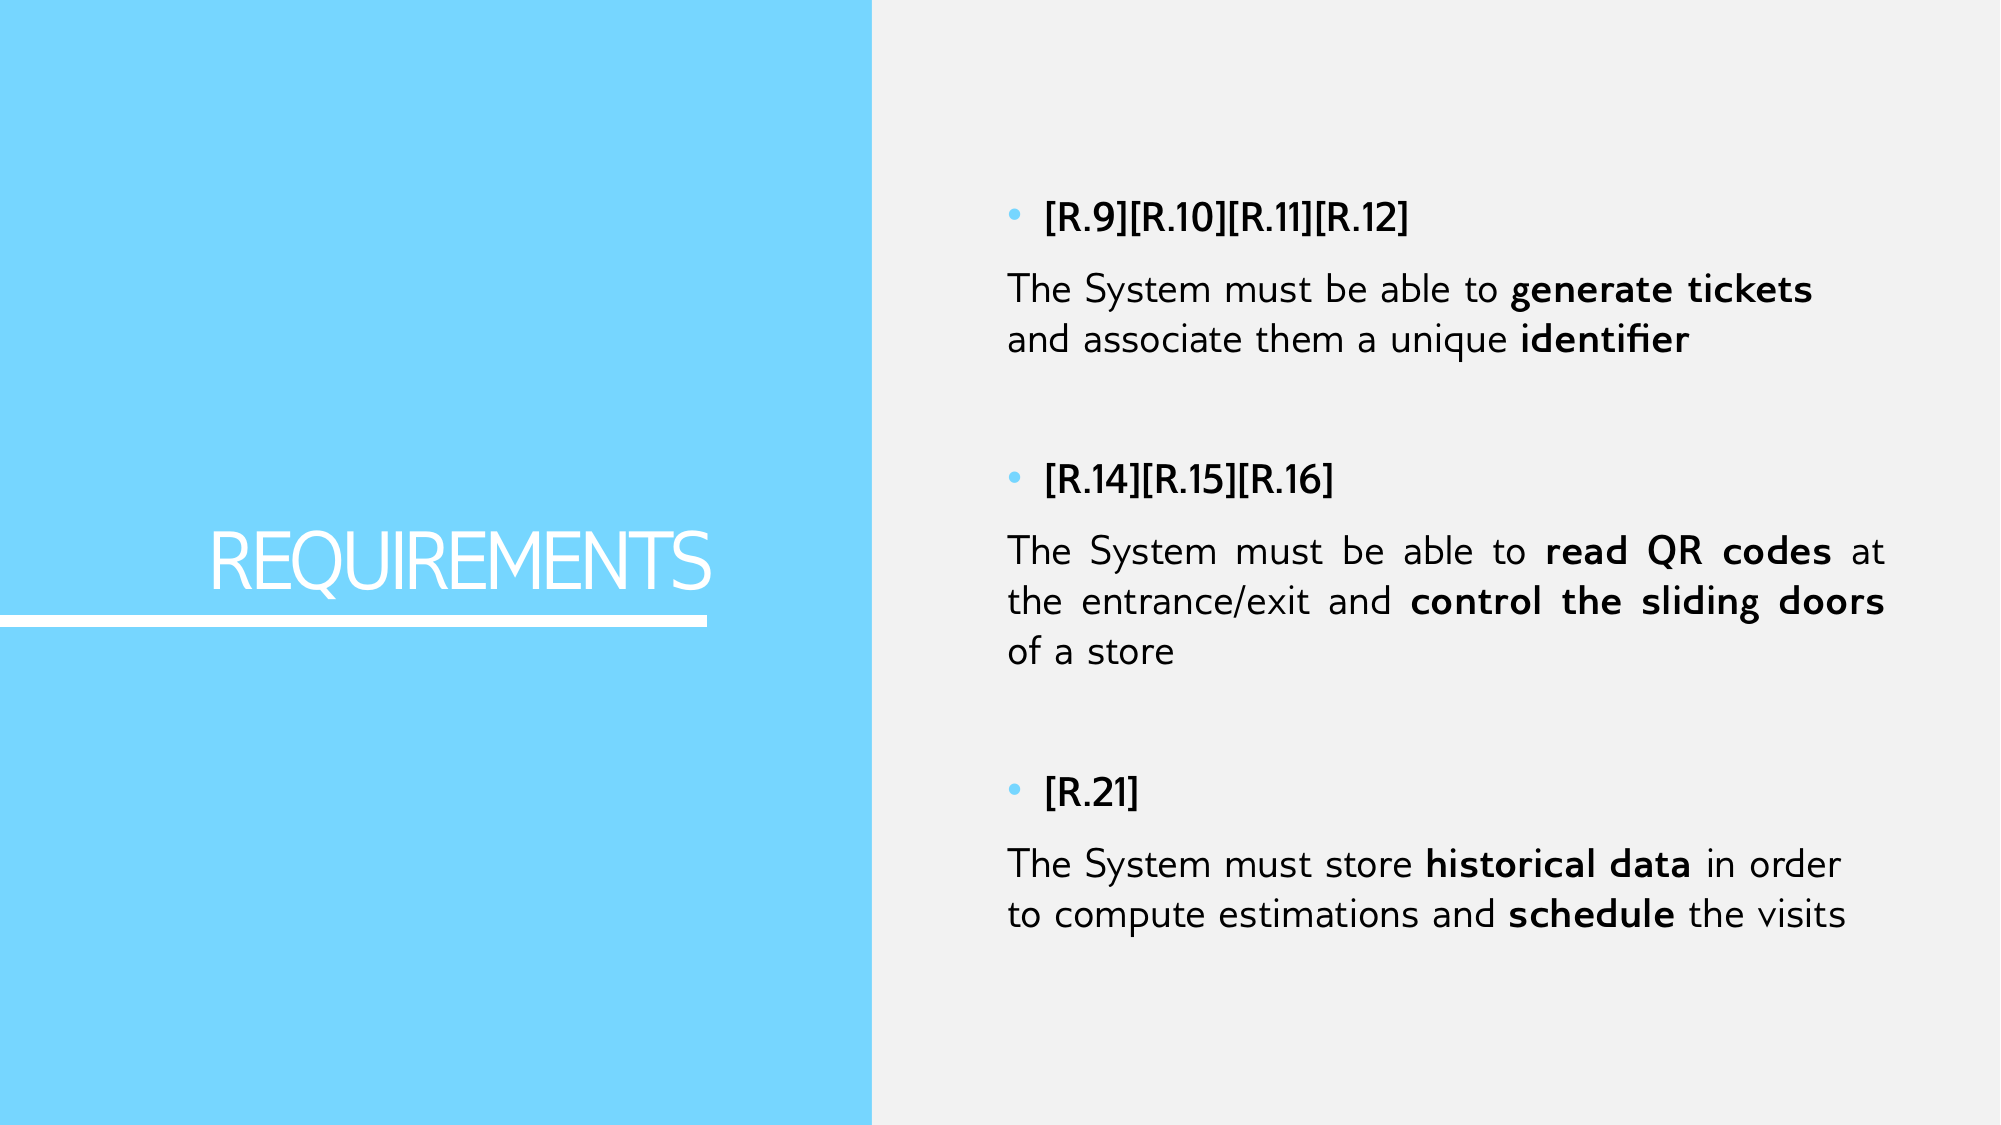

[R.9][R.10][R.11][R.12]
The System must be able to generate tickets and associate them a unique identifier

[R.14][R.15][R.16]
The System must be able to read QR codes at the entrance/exit and control the sliding doors of a store

[R.21]
The System must store historical data in order to compute estimations and schedule the visits
REQUIREMENTS